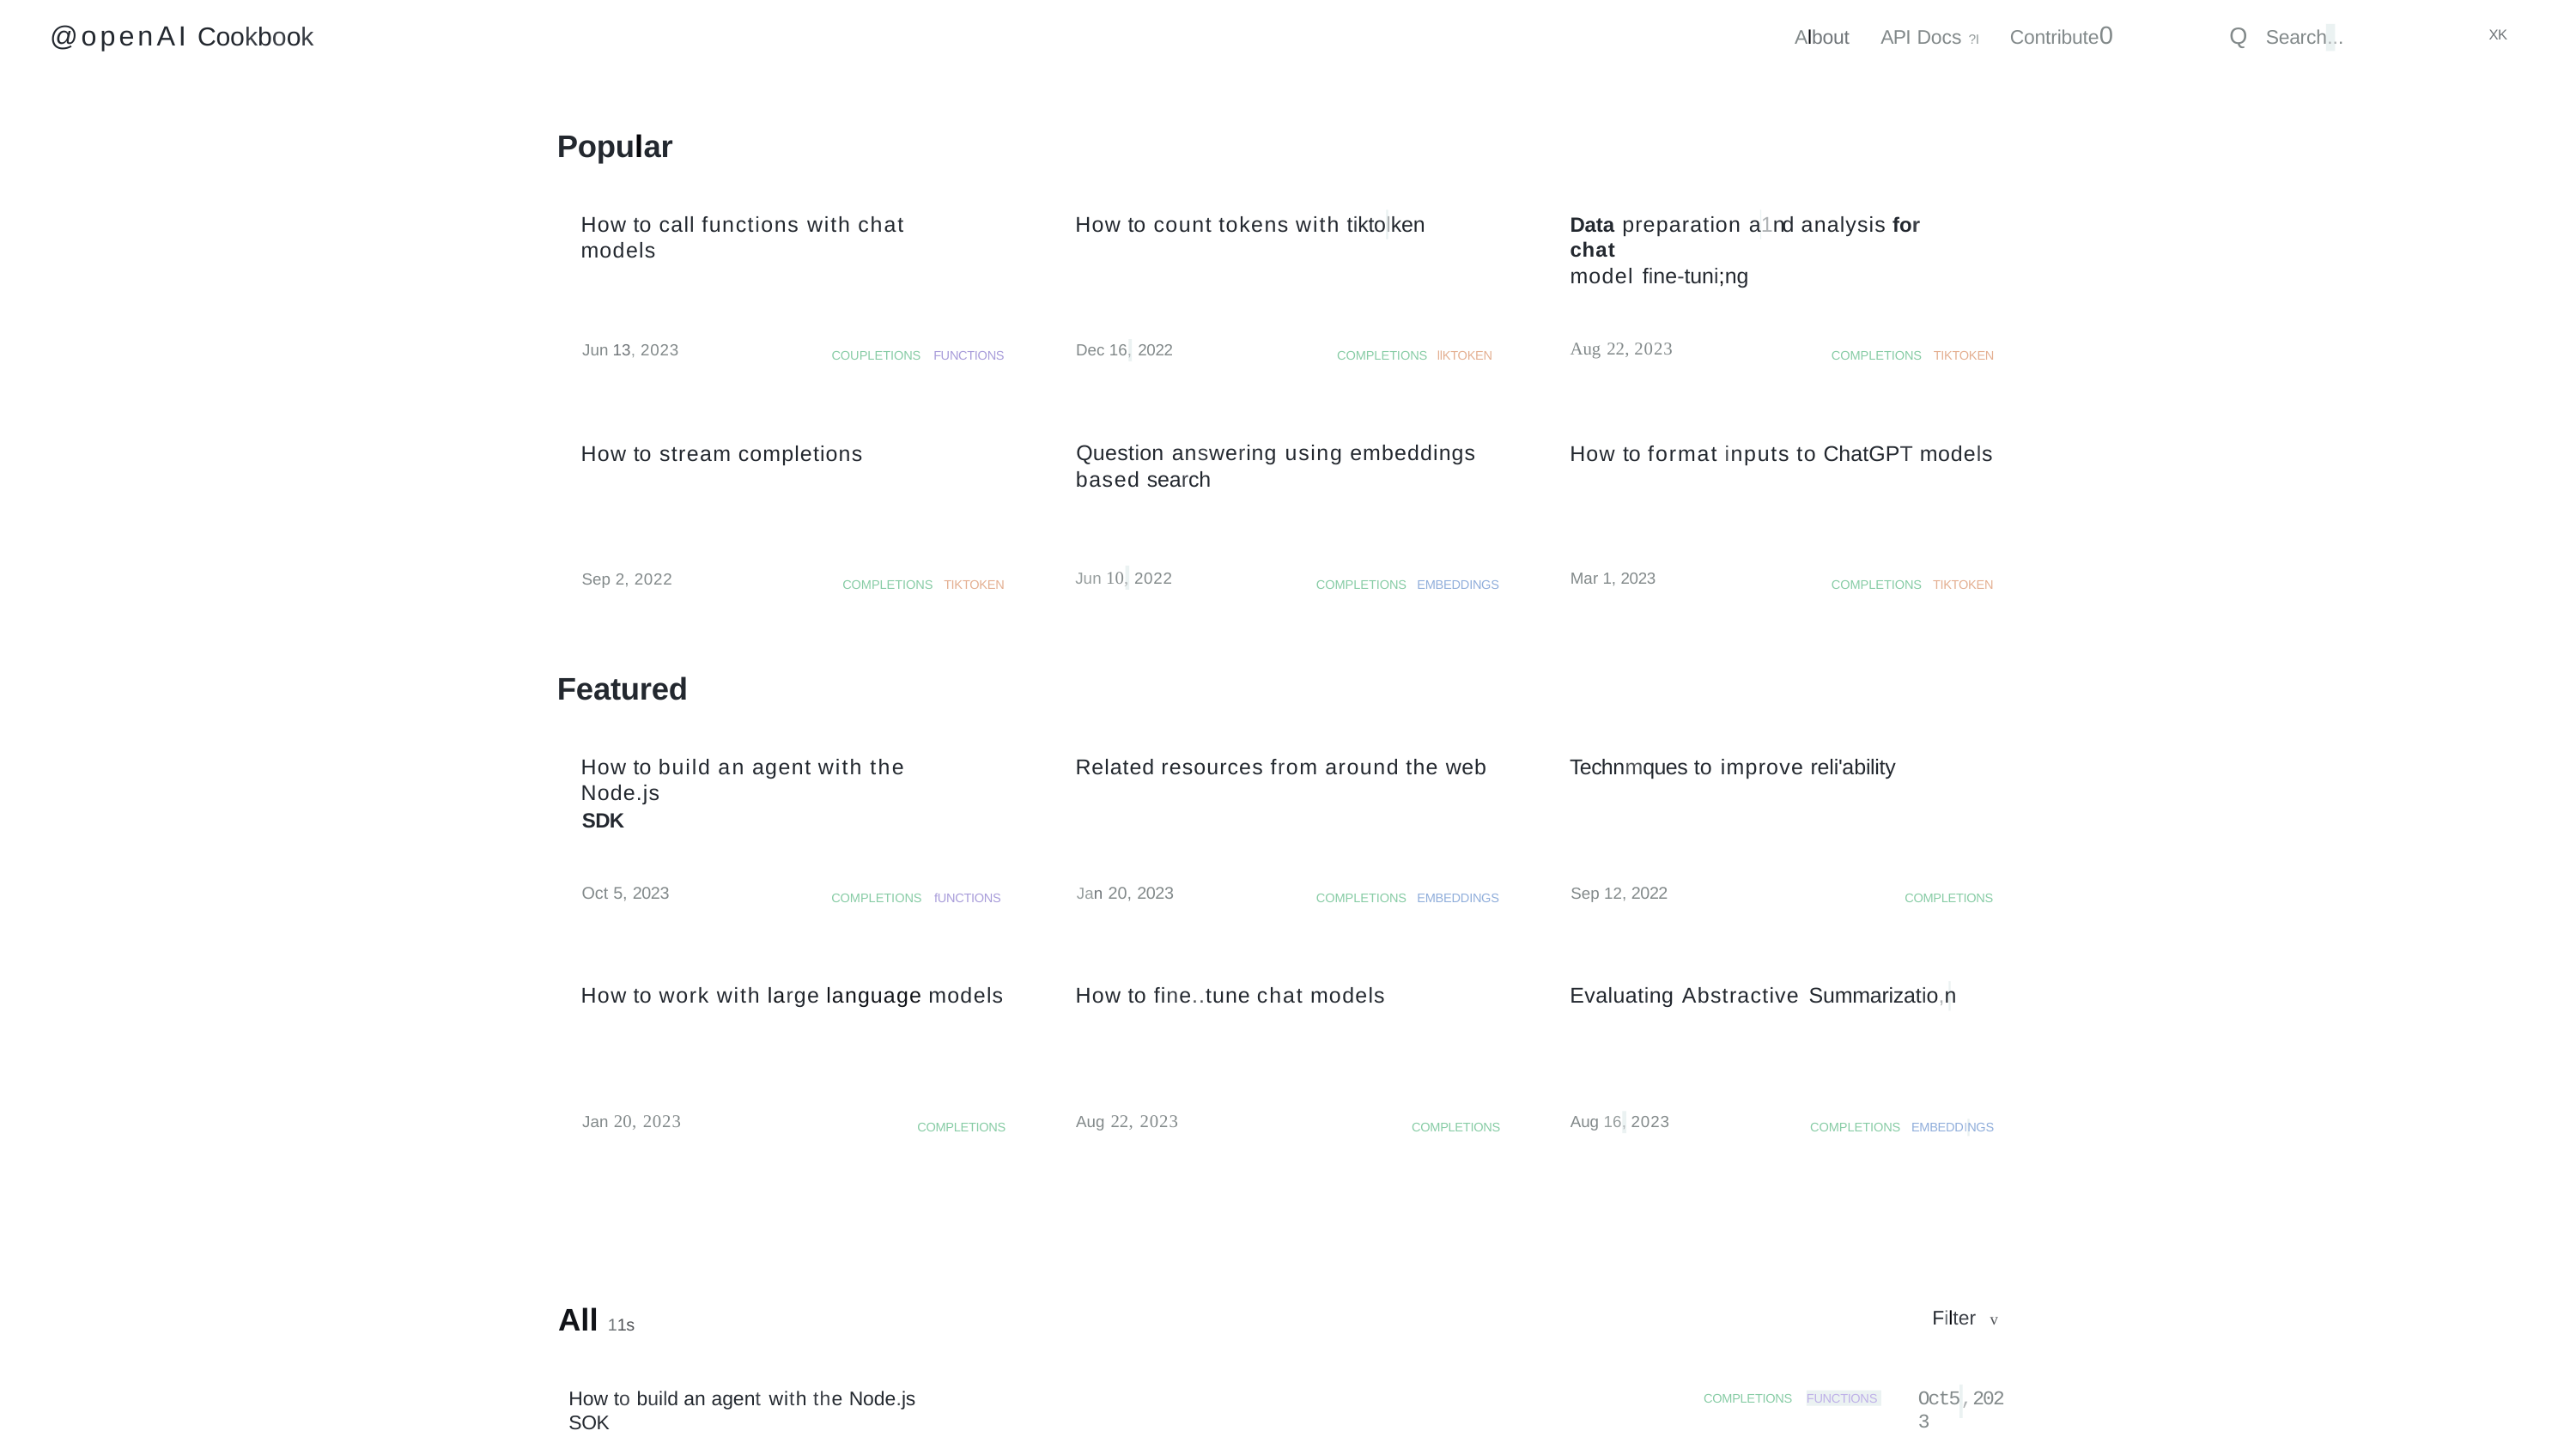

@openAI Cookbook
Albout	API Docs ?I	Contribute0
Q  Search...
XK

Popular
Data preparation a1nd analysis for chat
model fine-tuni;ng
How to call functions with chat models
How to count tokens with tiktolken

Aug 22, 2023
Jun 13, 2023
Dec 16, 2022

COUPLETIONS  FUNCTIONS
COMPLETIONS llKTOKEN
COMPLETIONS TIKTOKEN
How to stream completions
Question answering using embeddings­ based search
How to format inputs to ChatGPT models
Jun 10, 2022

Mar 1, 2023
Sep 2, 2022
COMPLETIONS TIKTOKEN
COMPLETIONS EMBEDDINGS
COMPLETIONS TIKTOKEN
Featured
How to build an agent with the Node.js
SDK
Related resources from around the web
Technmques to improve reli'ability
Oct 5, 2023
Jan 20, 2023
Sep 12, 2022
COMPLETIONS  fUNCTIONS
COMPLETIONS EMBEDDINGS
COMPLETIONS
How to work with large language models
How to fine..tune chat models
Evaluating Abstractive Summarizatio,n

Jan 20, 2023
Aug 22, 2023
Aug 16, 2023

COMPLETIONS
COMPLETIONS
COMPLETIONS EMBEDDINGS

All 11s
Filter v
Oct5,2023
How to build an agent with the Node.js SOK

COMPLETIONS
FUNCTIONS